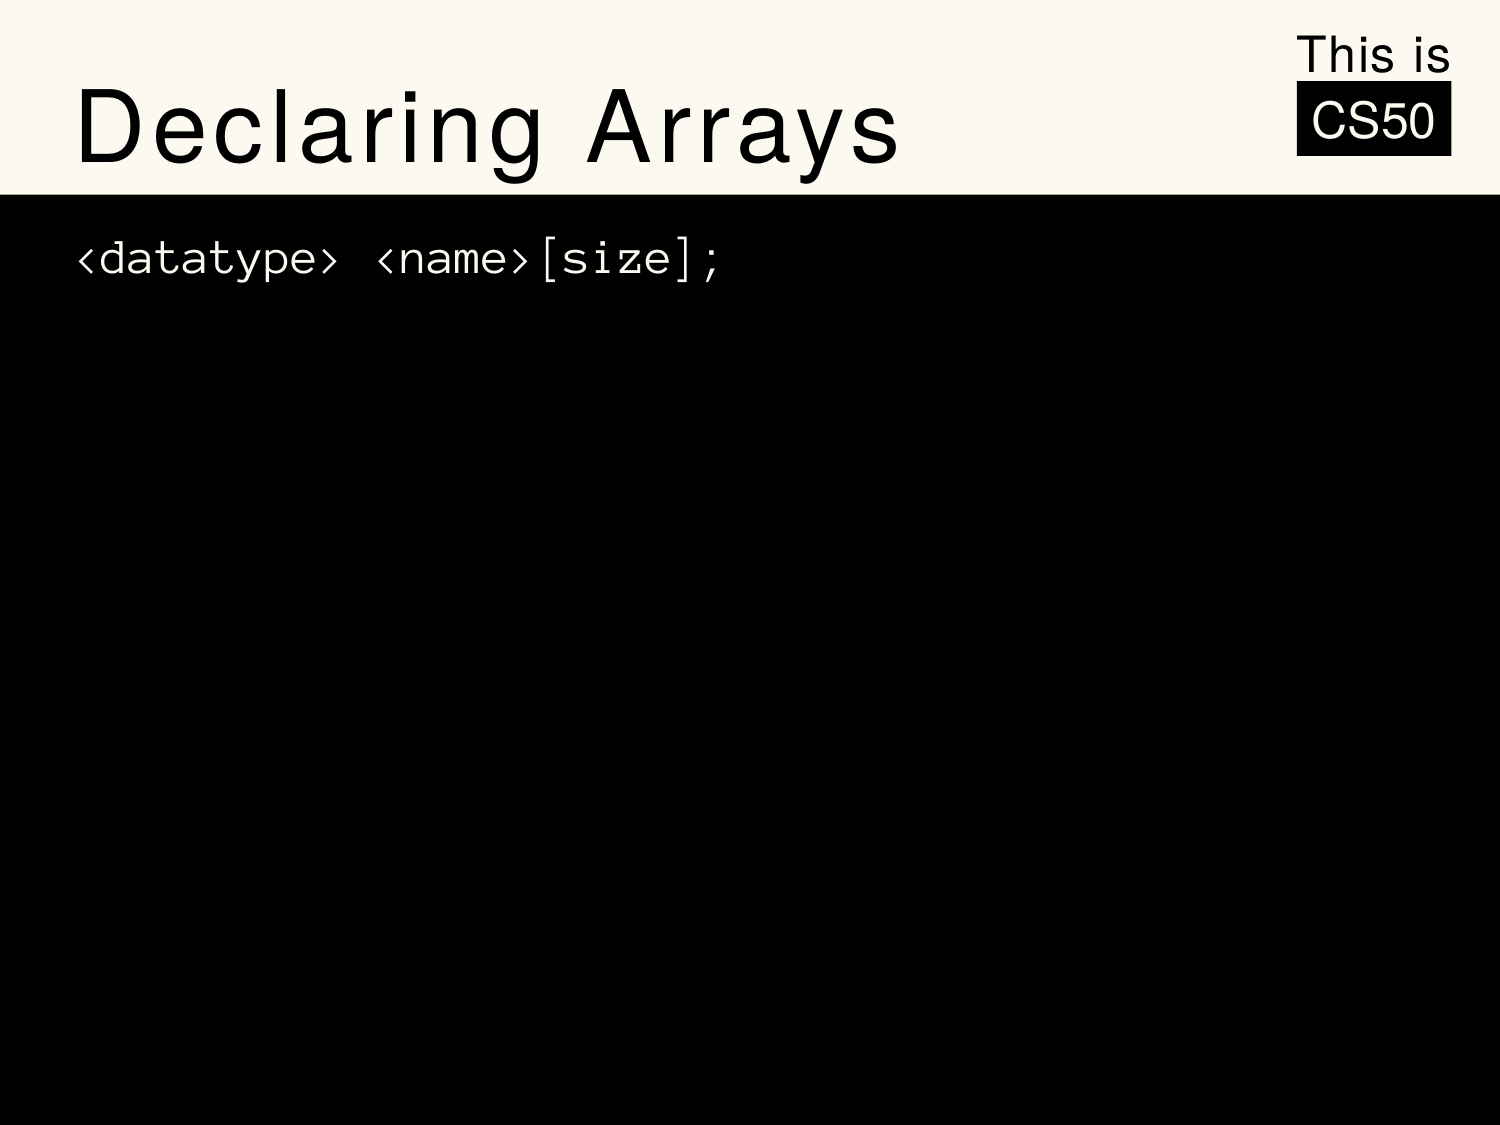

This is
# Declaring Arrays
CS50

<datatype> <name>[size];